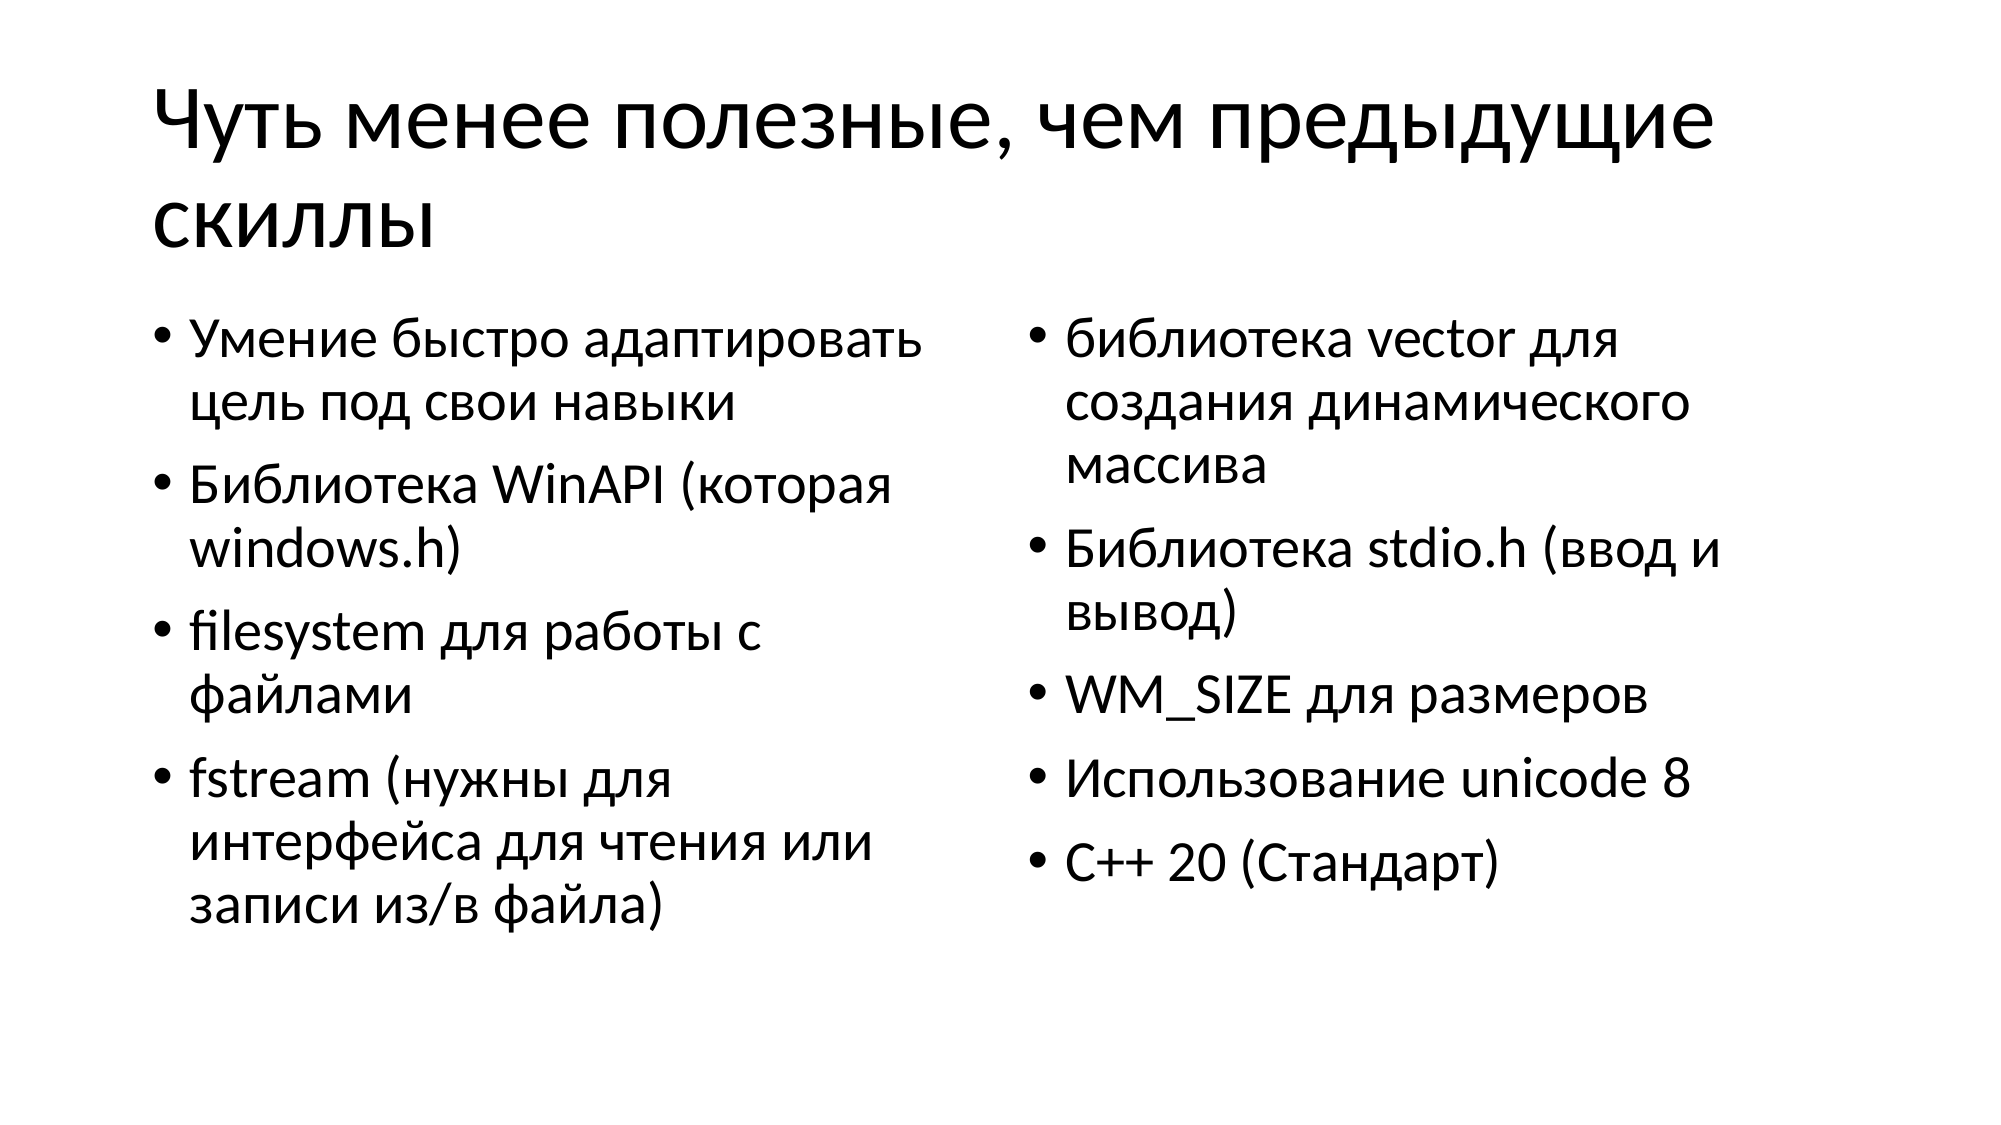

# Чуть менее полезные, чем предыдущие скиллы
Умение быстро адаптировать цель под свои навыки
Библиотека WinAPI (которая windows.h)
filesystem для работы с файлами
fstream (нужны для интерфейса для чтения или записи из/в файла)
библиотека vector для создания динамического массива
Библиотека stdio.h (ввод и вывод)
WM_SIZE для размеров
Использование unicode 8
С++ 20 (Стандарт)